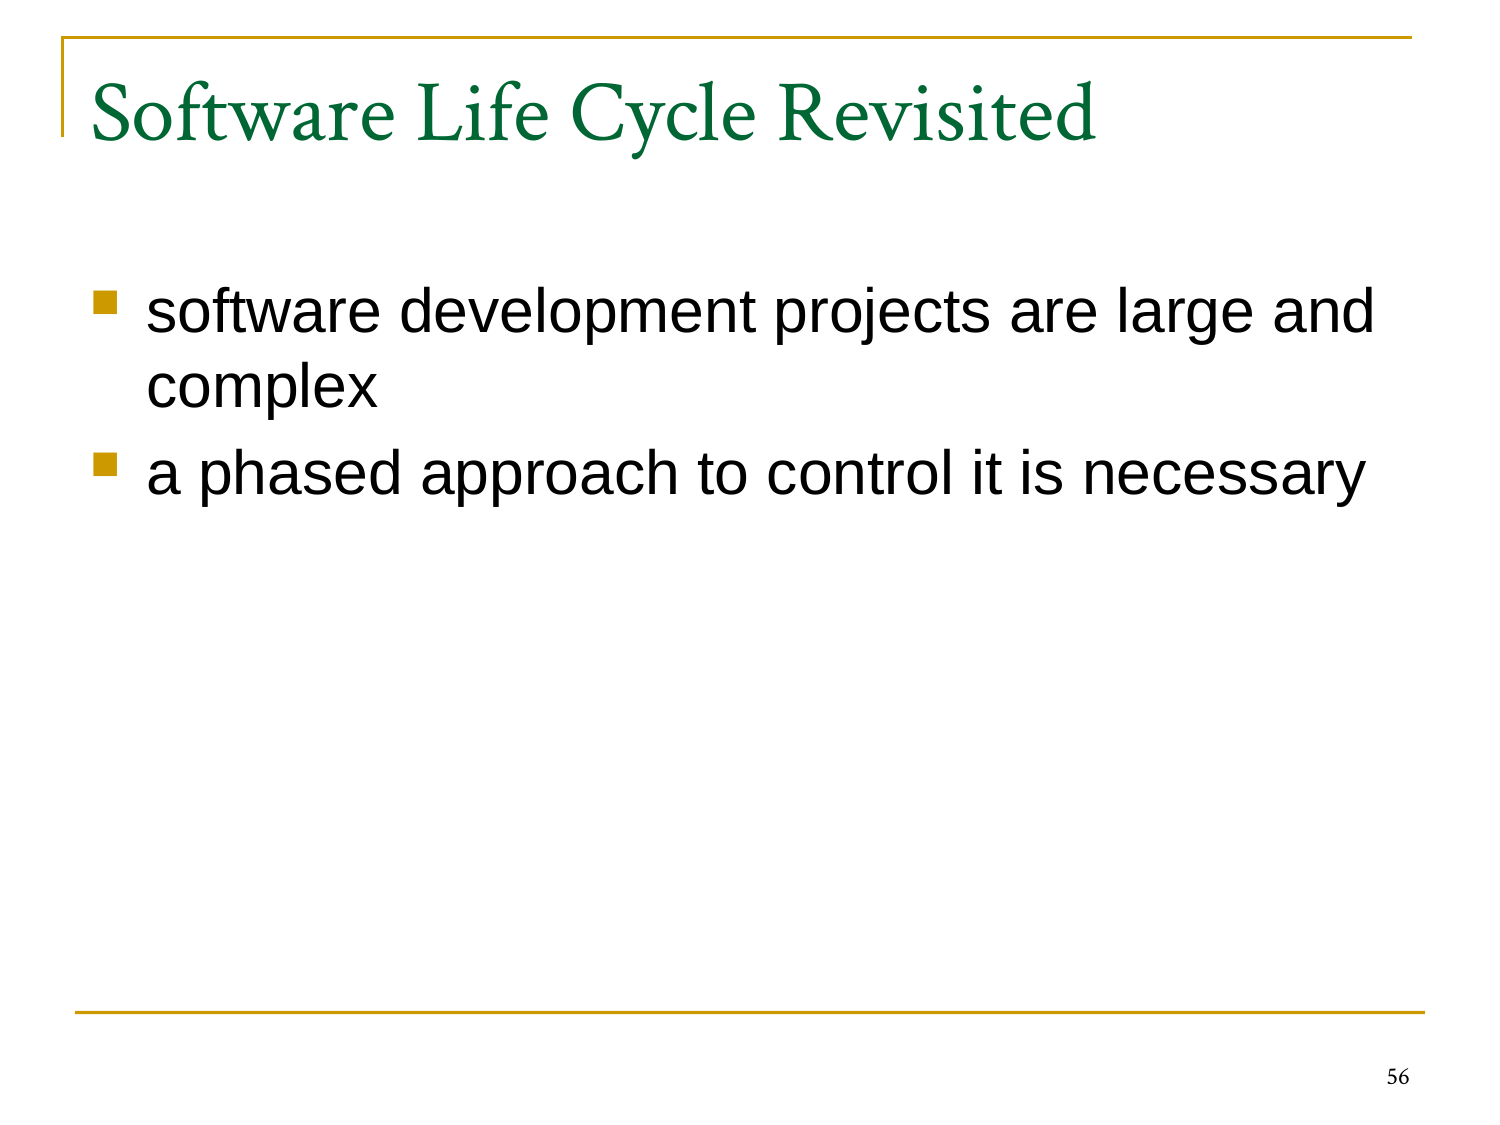

# Software Life Cycle Revisited
software development projects are large and complex
a phased approach to control it is necessary
56